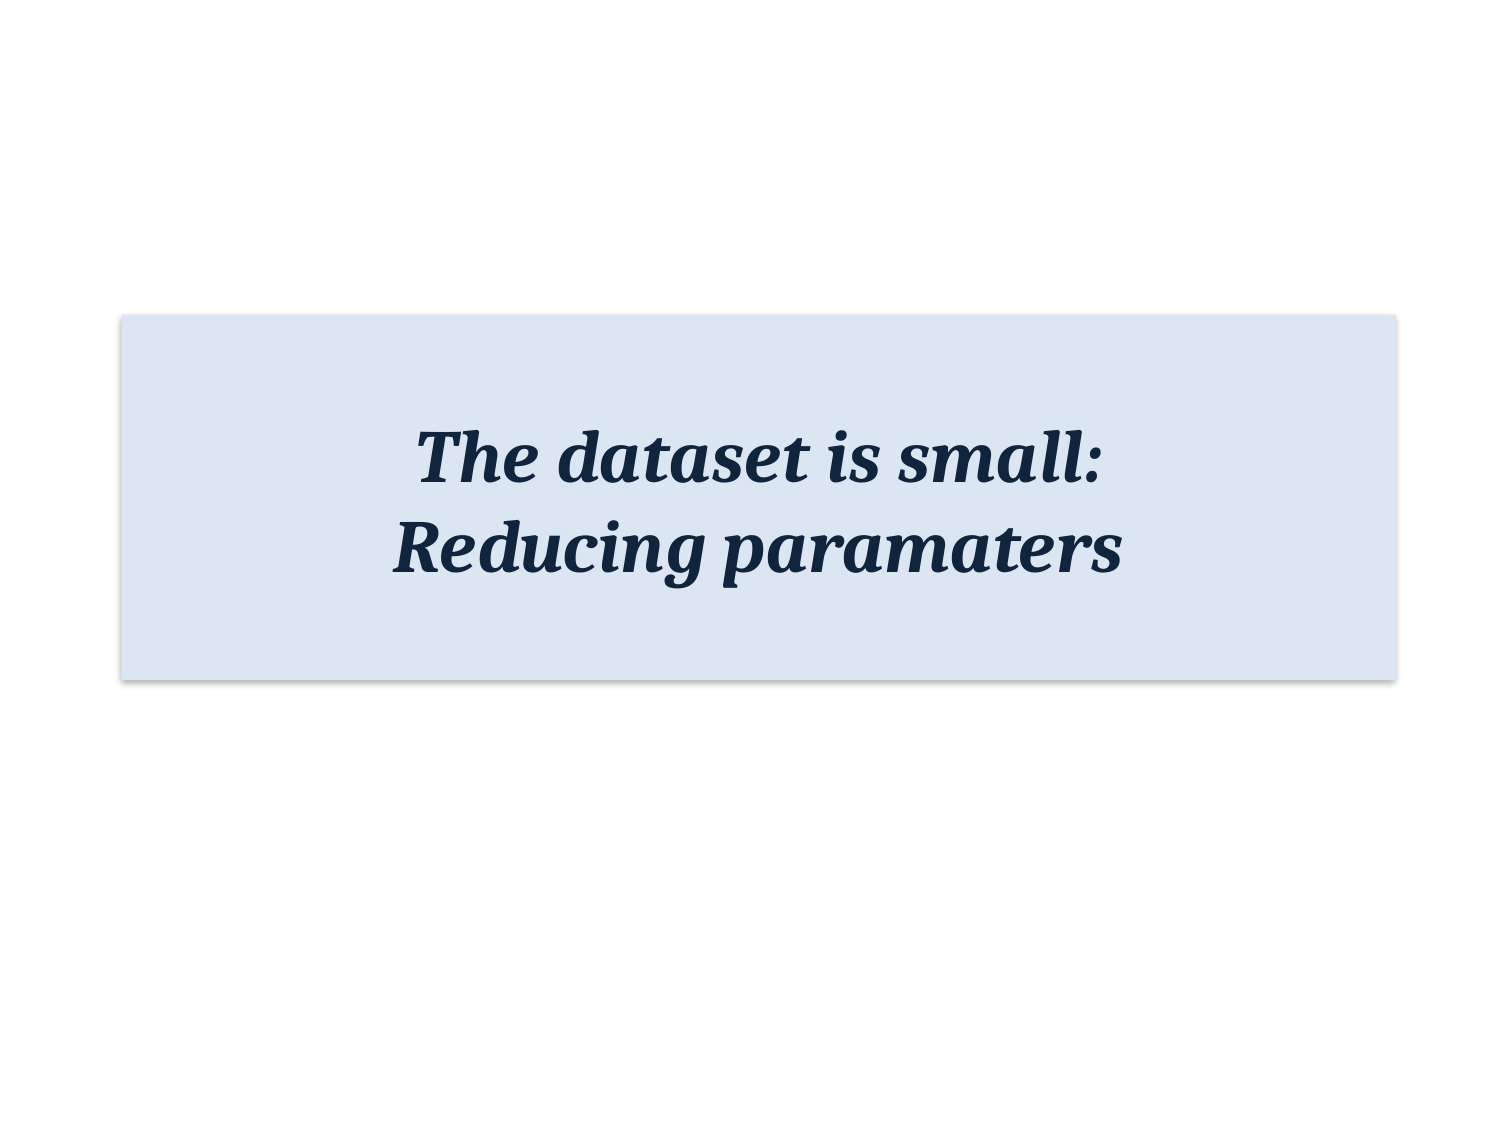

# The dataset is small: Reducing paramaters